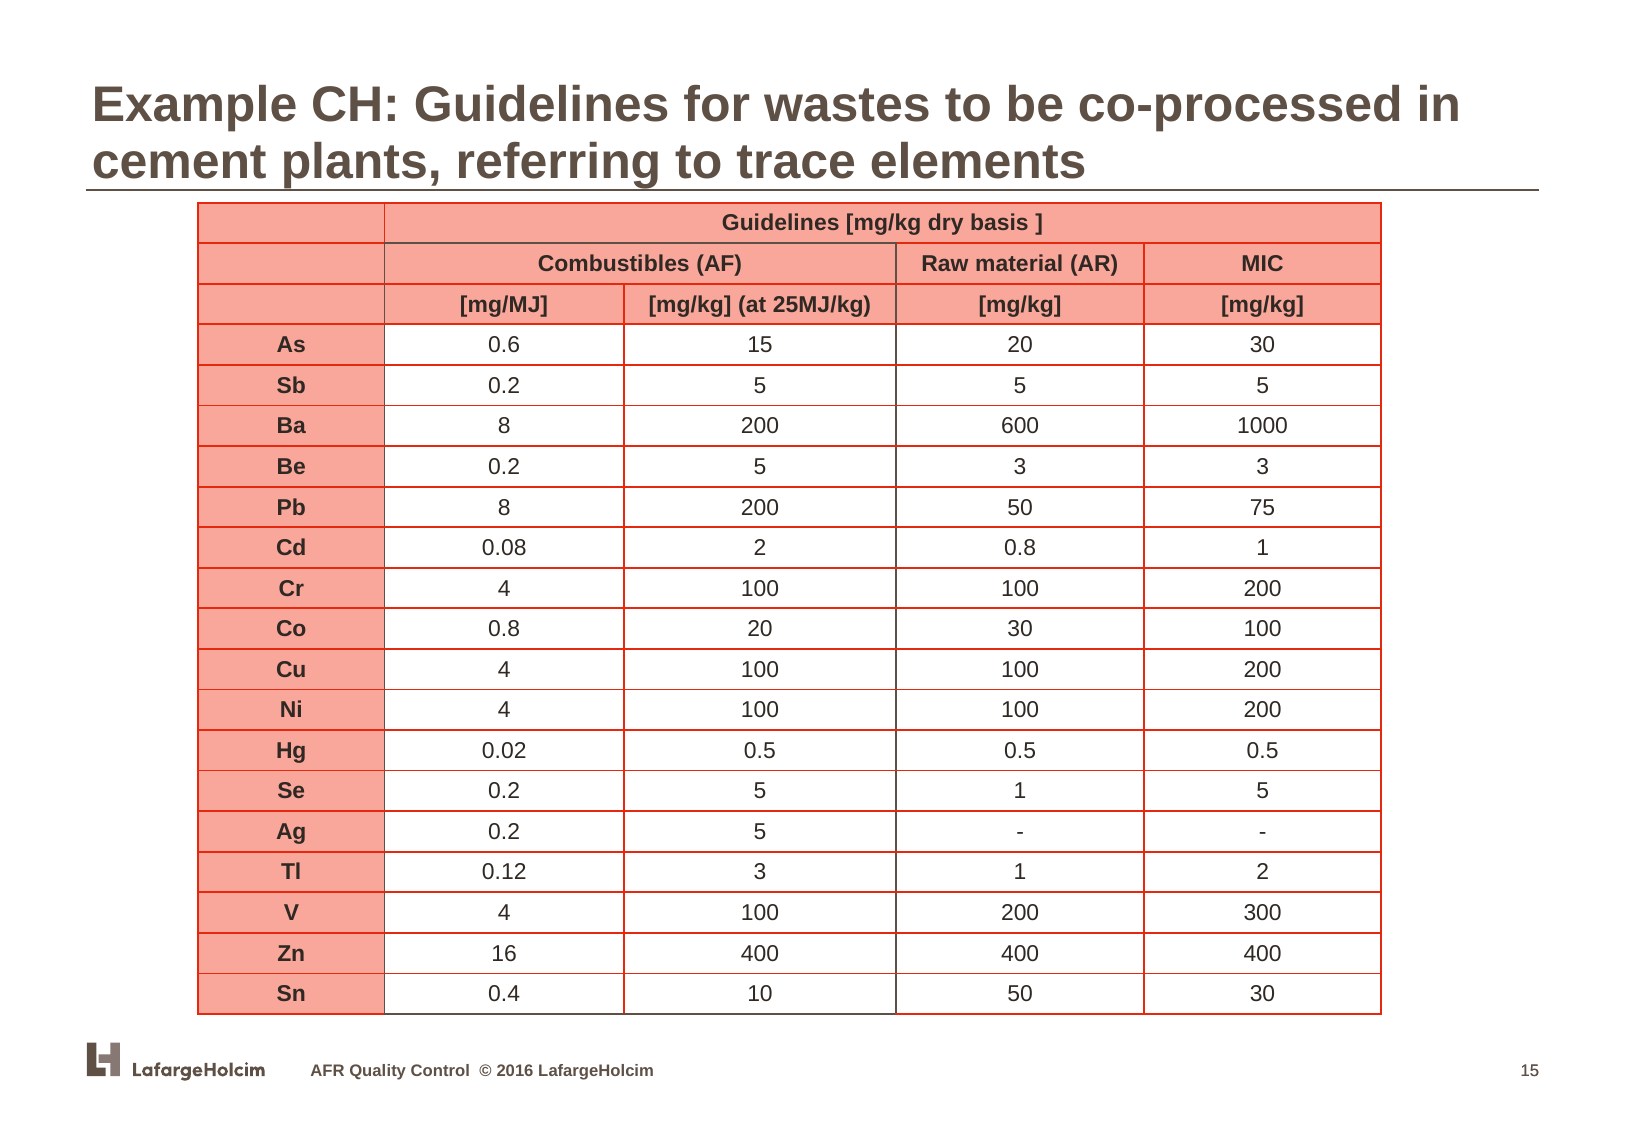

Example CH: Guidelines for wastes to be co-processed in cement plants, referring to trace elements
|  | Guidelines [mg/kg dry basis ] |  |  |  |
| --- | --- | --- | --- | --- |
|  | Combustibles (AF) |  | Raw material (AR) | MIC |
|  | [mg/MJ] | [mg/kg] (at 25MJ/kg) | [mg/kg] | [mg/kg] |
| As | 0.6 | 15 | 20 | 30 |
| Sb | 0.2 | 5 | 5 | 5 |
| Ba | 8 | 200 | 600 | 1000 |
| Be | 0.2 | 5 | 3 | 3 |
| Pb | 8 | 200 | 50 | 75 |
| Cd | 0.08 | 2 | 0.8 | 1 |
| Cr | 4 | 100 | 100 | 200 |
| Co | 0.8 | 20 | 30 | 100 |
| Cu | 4 | 100 | 100 | 200 |
| Ni | 4 | 100 | 100 | 200 |
| Hg | 0.02 | 0.5 | 0.5 | 0.5 |
| Se | 0.2 | 5 | 1 | 5 |
| Ag | 0.2 | 5 | - | - |
| Tl | 0.12 | 3 | 1 | 2 |
| V | 4 | 100 | 200 | 300 |
| Zn | 16 | 400 | 400 | 400 |
| Sn | 0.4 | 10 | 50 | 30 |
AFR Quality Control  © 2016 LafargeHolcim
15
15